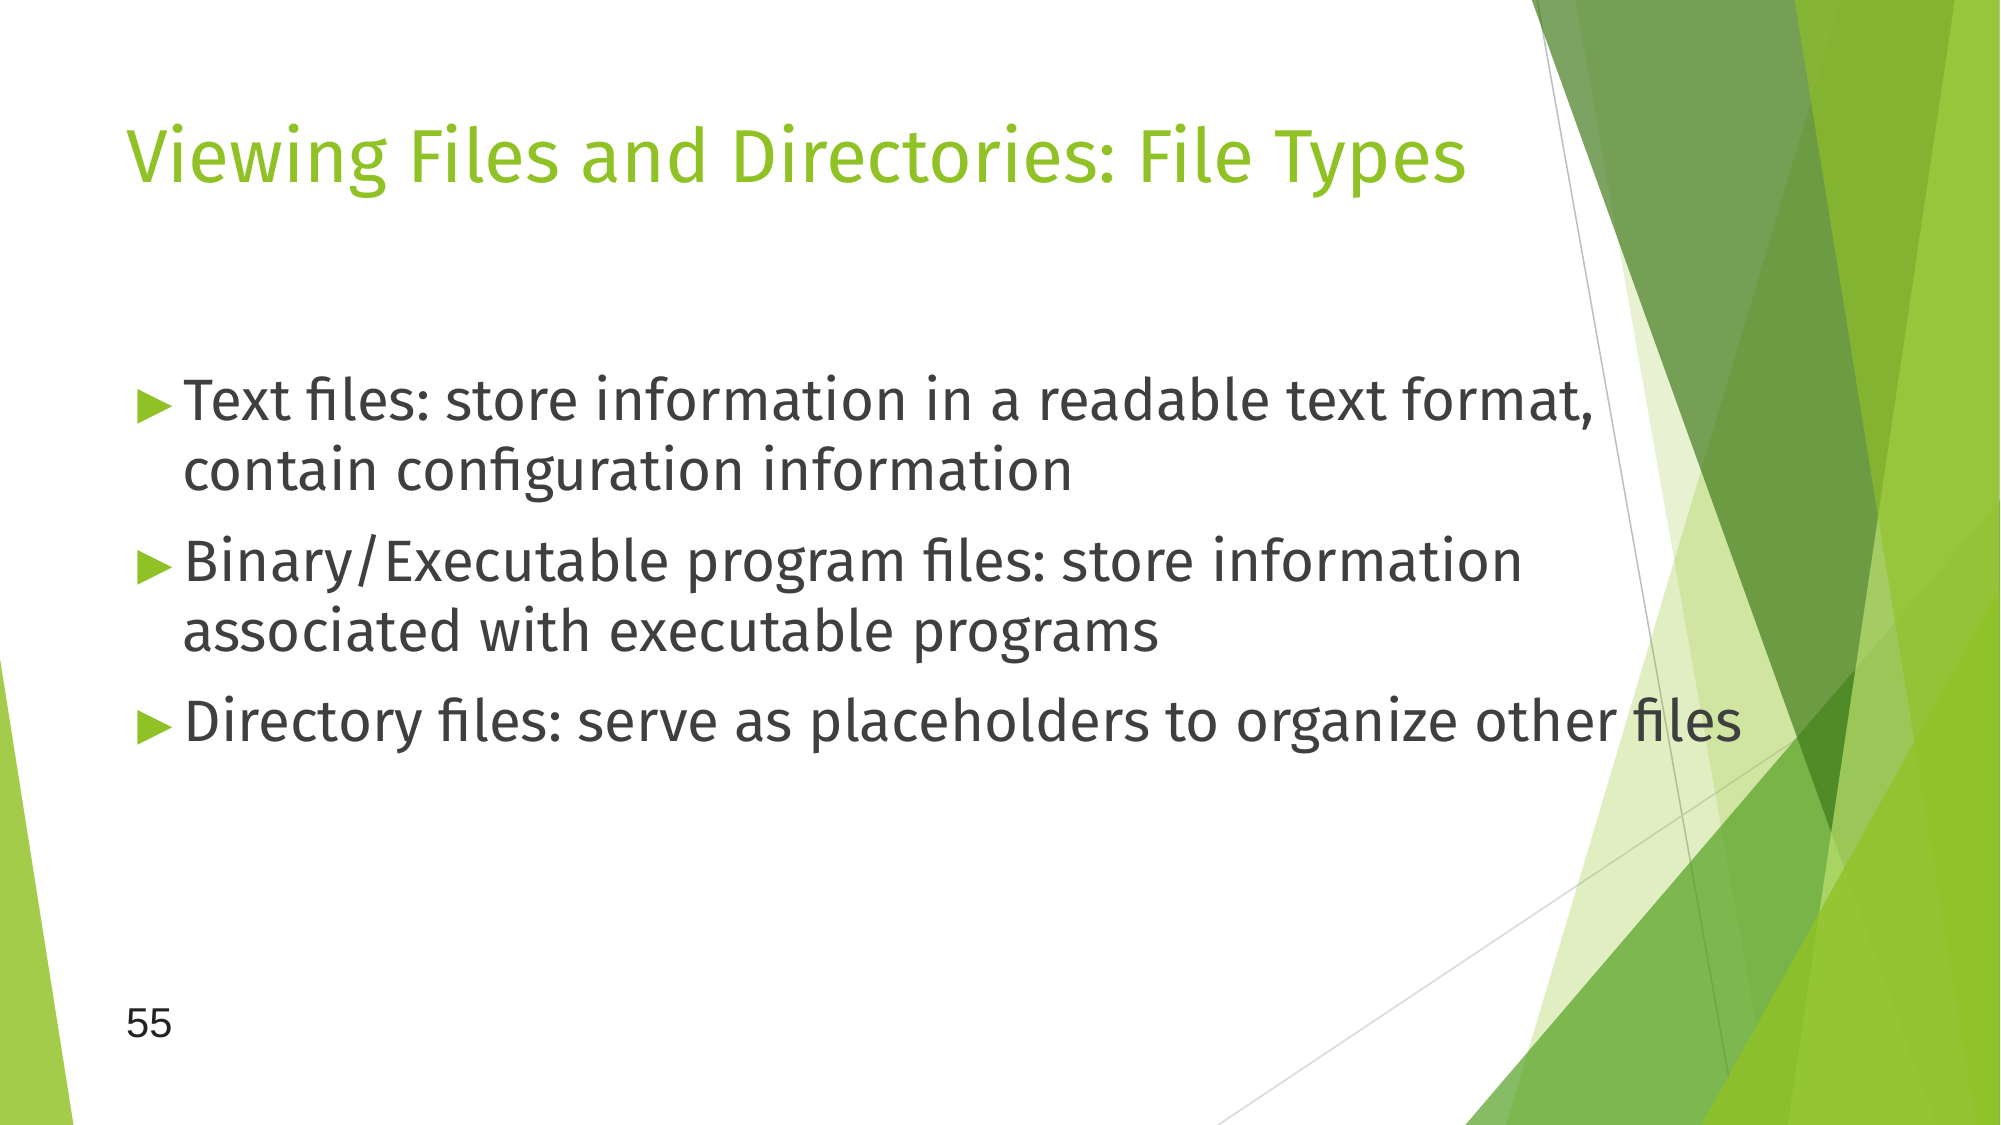

# Viewing Files and Directories: File Types
Text files: store information in a readable text format, contain configuration information
Binary/Executable program files: store information associated with executable programs
Directory files: serve as placeholders to organize other files
55